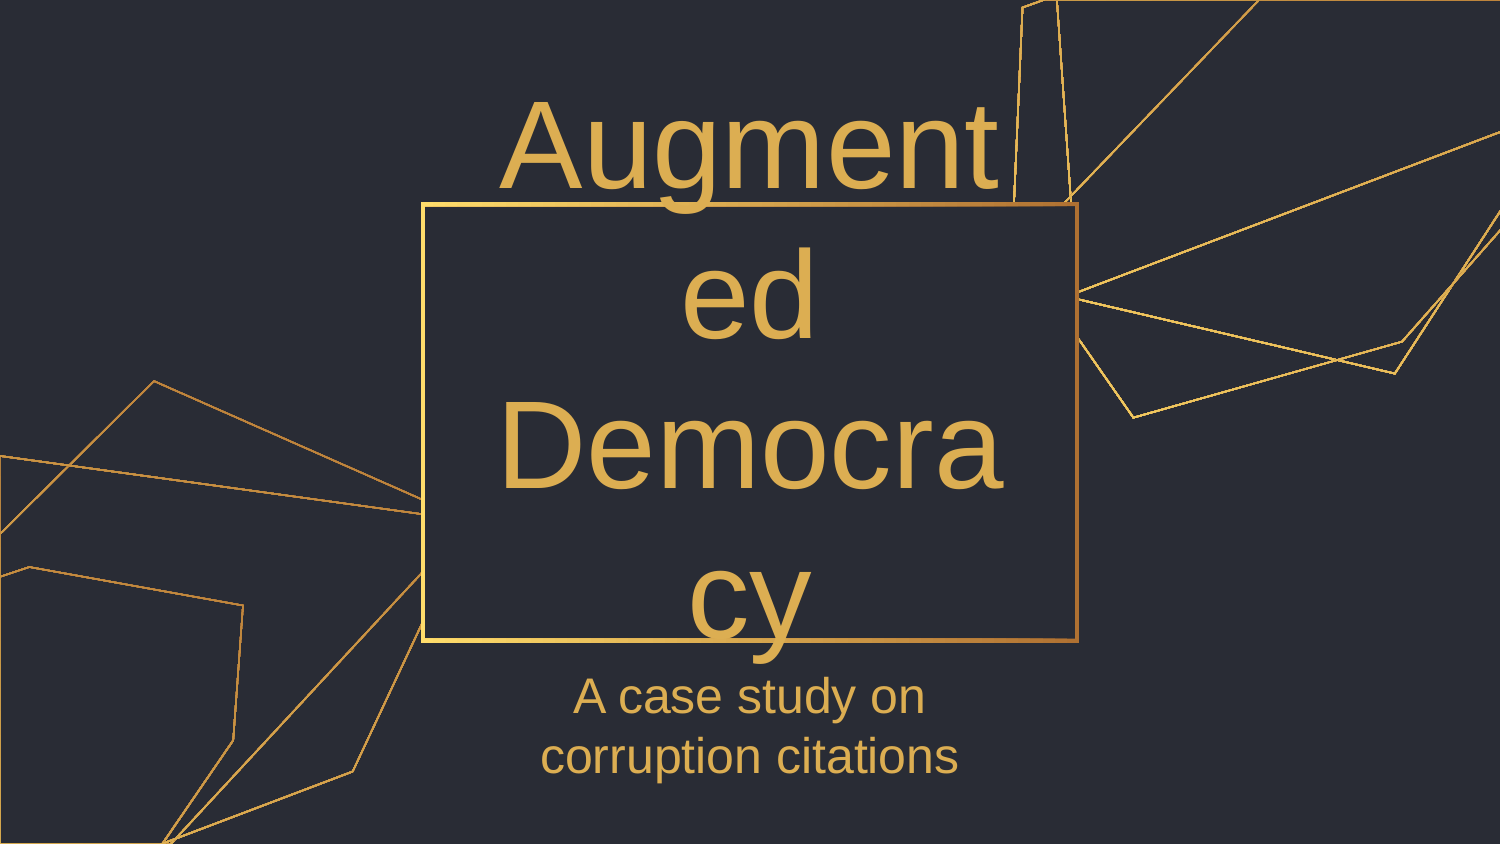

# Augmented
Democracy
A case study on
corruption citations